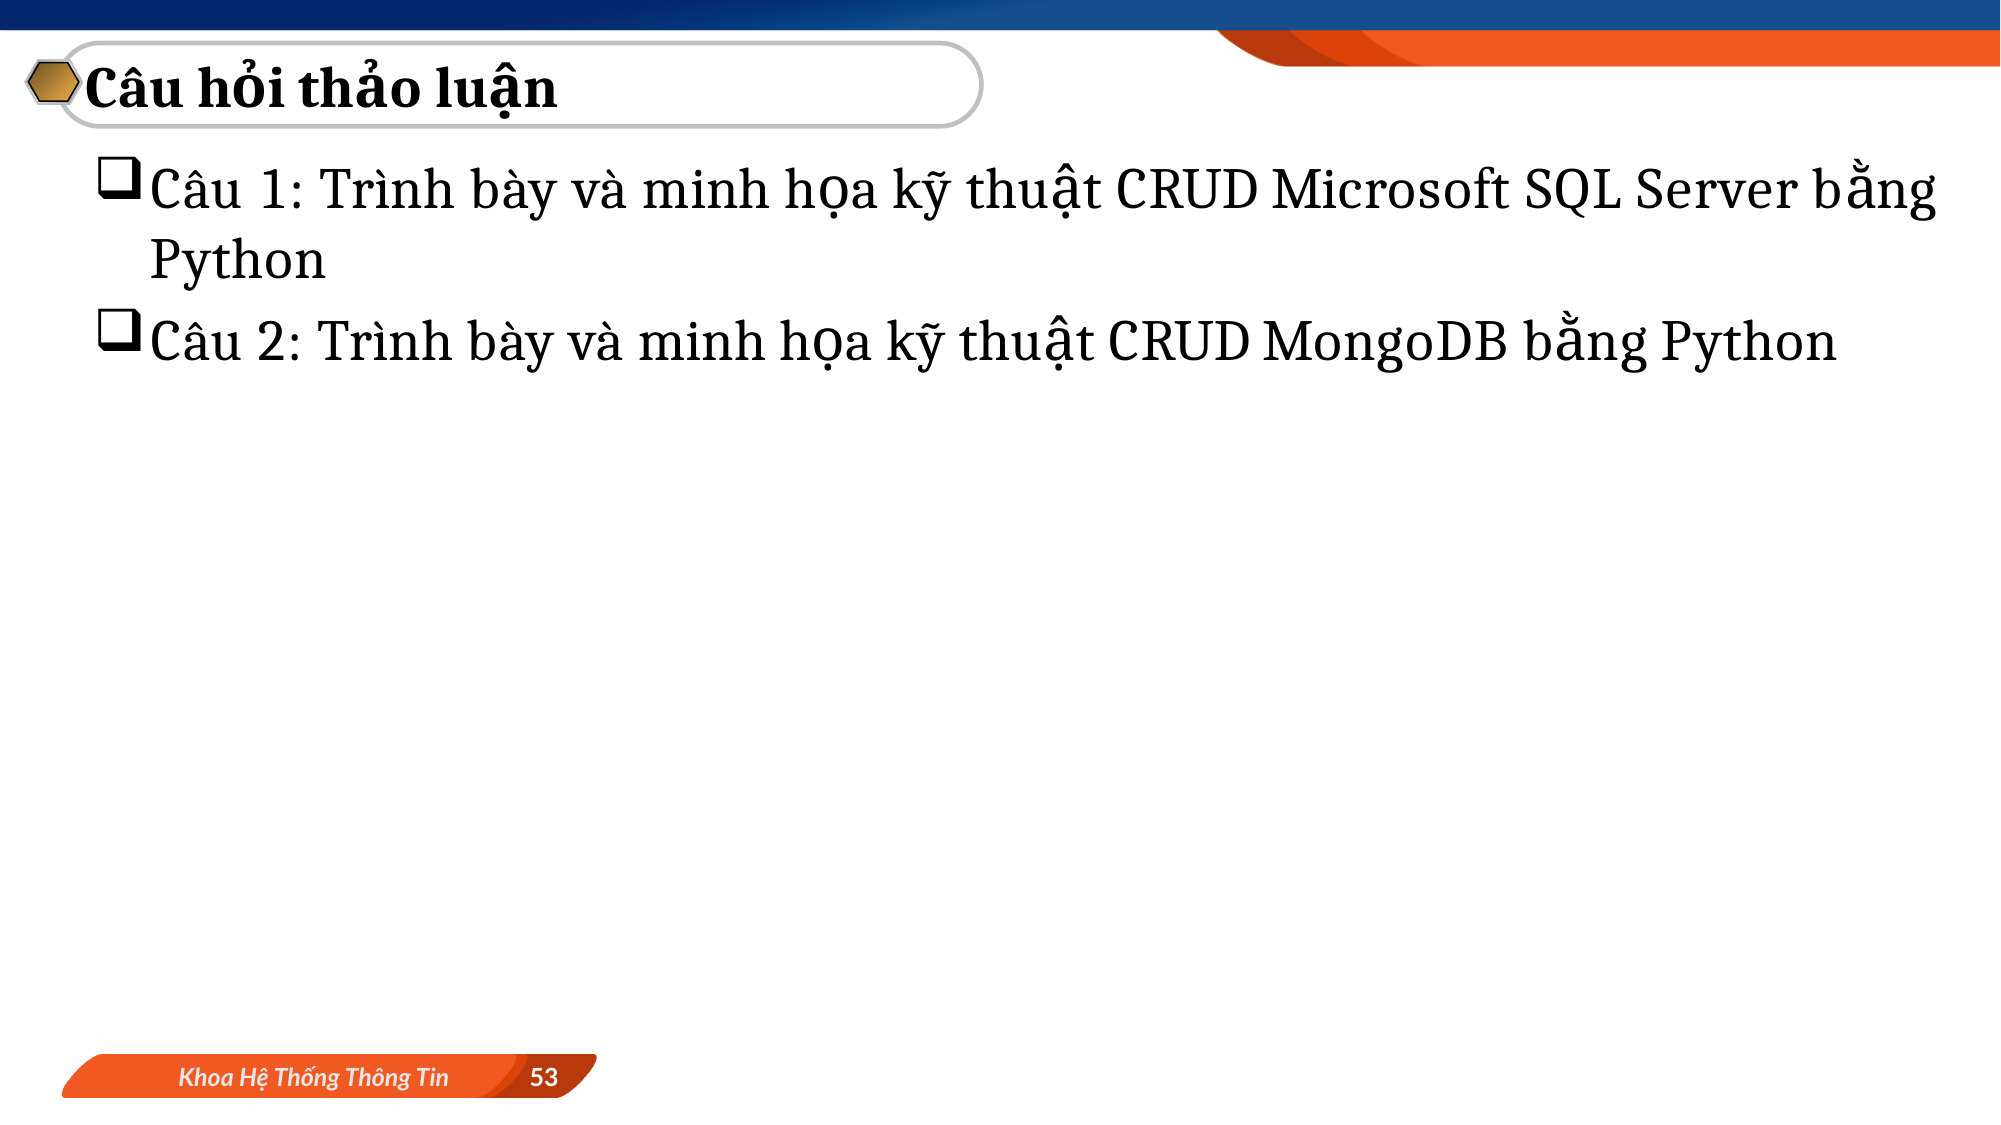

Câu hỏi thảo luận

Câu 1: Trình bày và minh họa kỹ thuật CRUD Microsoft SQL Server bằng Python
Câu 2: Trình bày và minh họa kỹ thuật CRUD MongoDB bằng Python

53
Khoa Hệ Thống Thông Tin